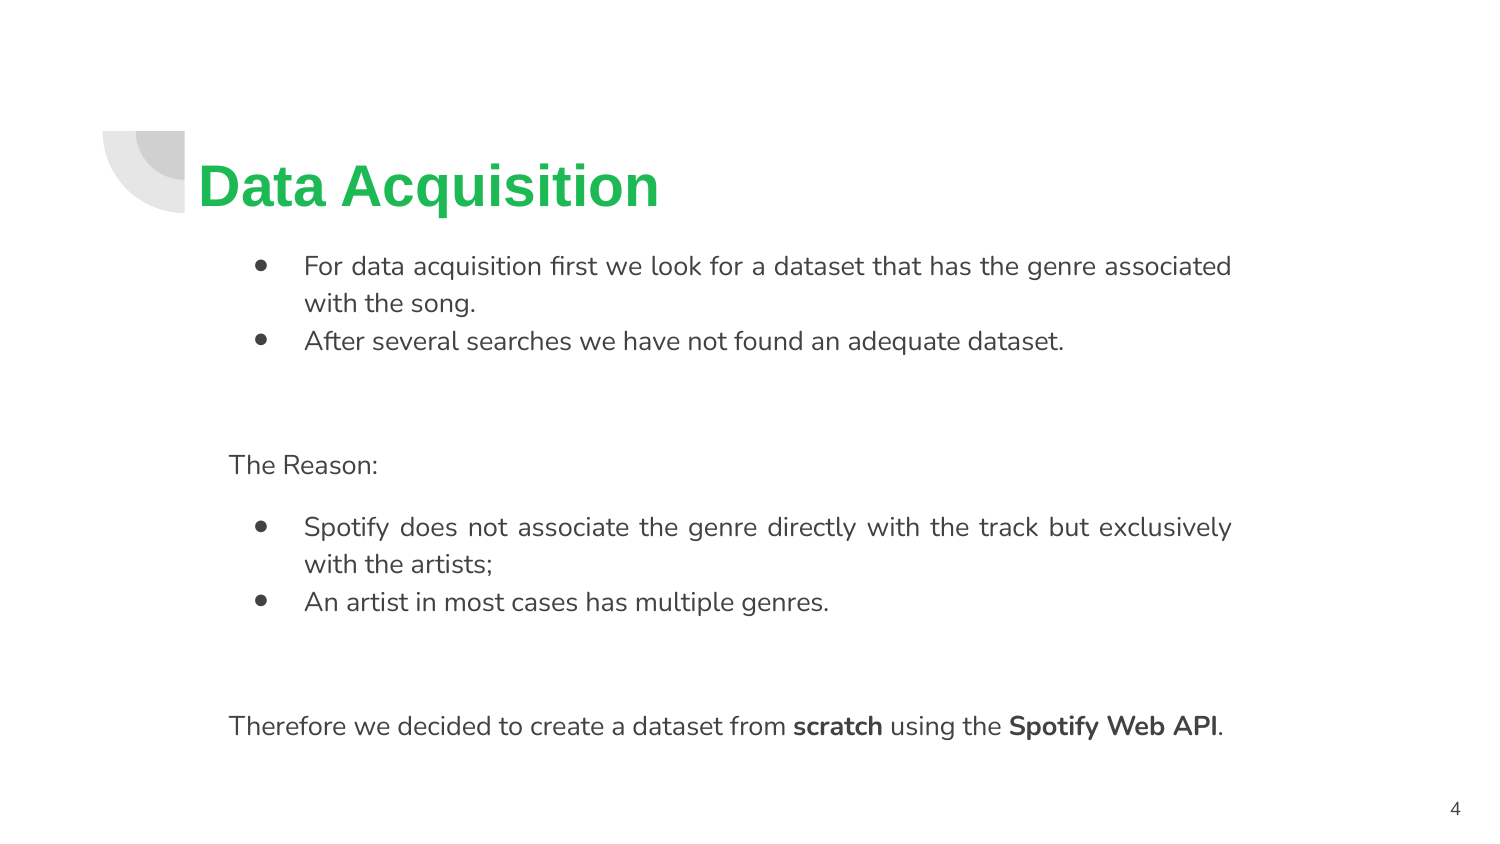

# Data Acquisition
For data acquisition first we look for a dataset that has the genre associated with the song.
After several searches we have not found an adequate dataset.

The Reason:
Spotify does not associate the genre directly with the track but exclusively with the artists;
An artist in most cases has multiple genres.

Therefore we decided to create a dataset from scratch using the Spotify Web API.
4